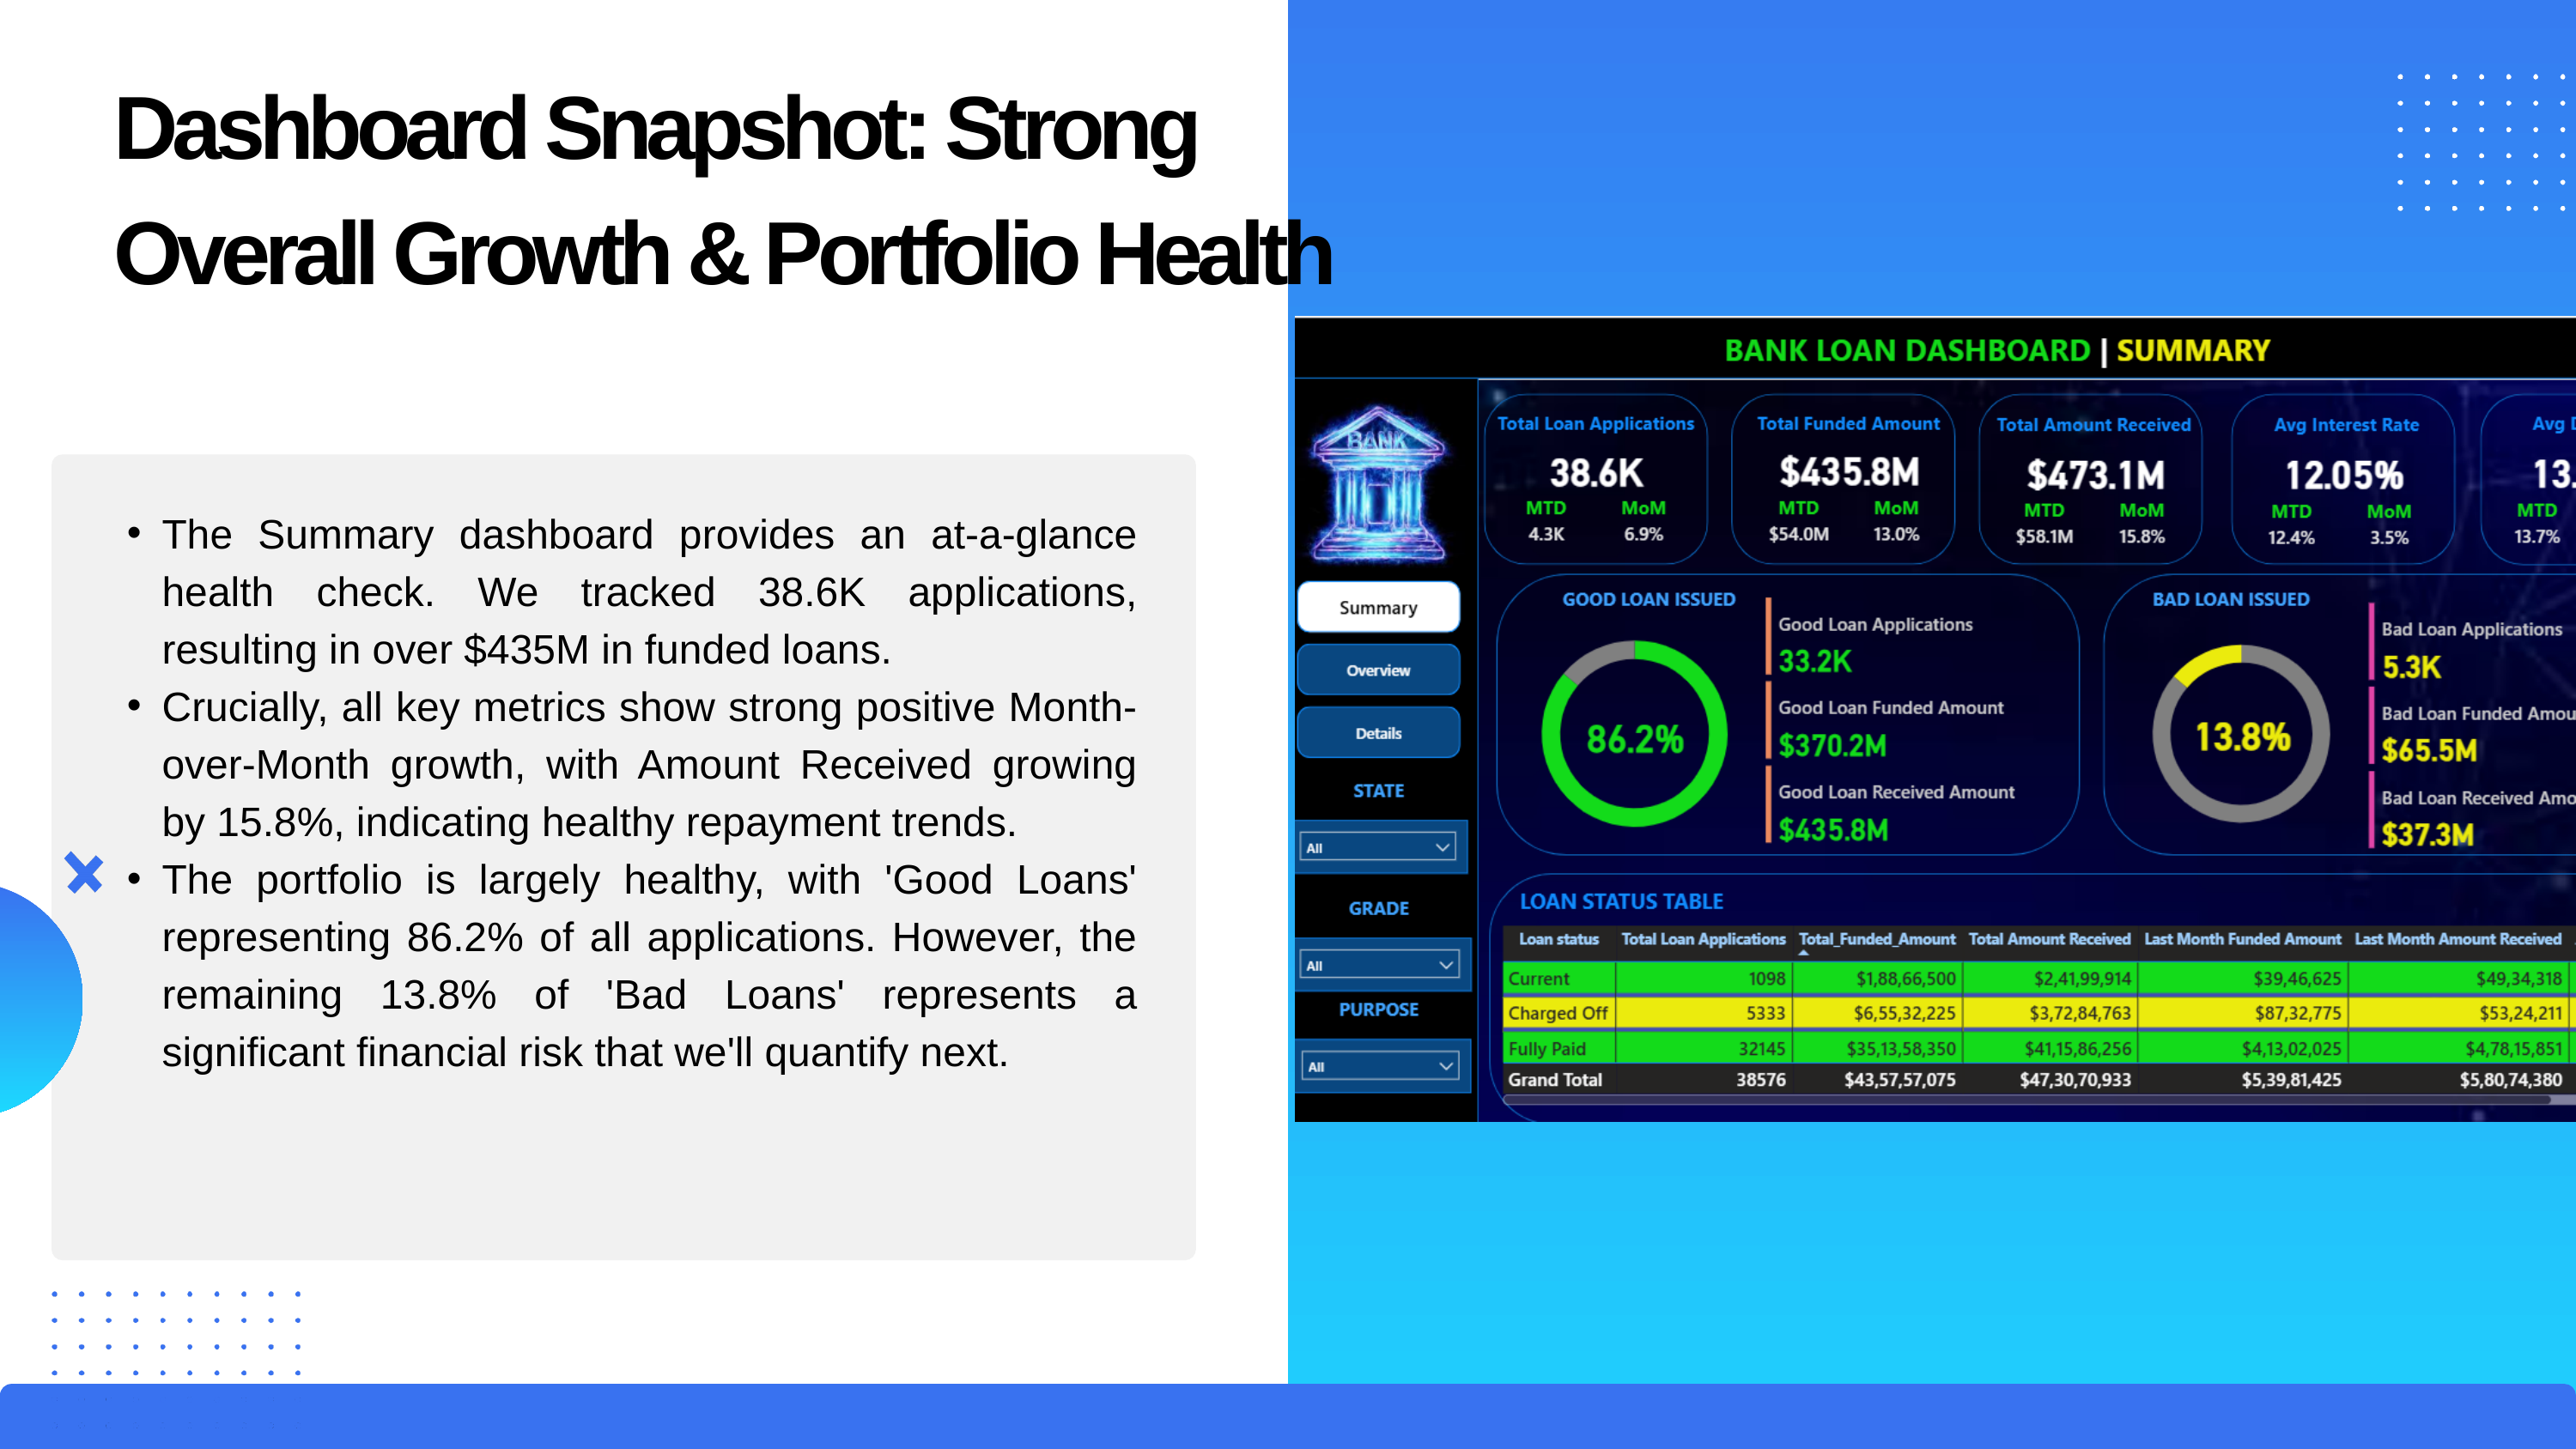

Dashboard Snapshot: Strong Overall Growth & Portfolio Health

The Summary dashboard provides an at-a-glance health check. We tracked 38.6K applications, resulting in over $435M in funded loans.
Crucially, all key metrics show strong positive Month-over-Month growth, with Amount Received growing by 15.8%, indicating healthy repayment trends.
The portfolio is largely healthy, with 'Good Loans' representing 86.2% of all applications. However, the remaining 13.8% of 'Bad Loans' represents a significant financial risk that we'll quantify next.